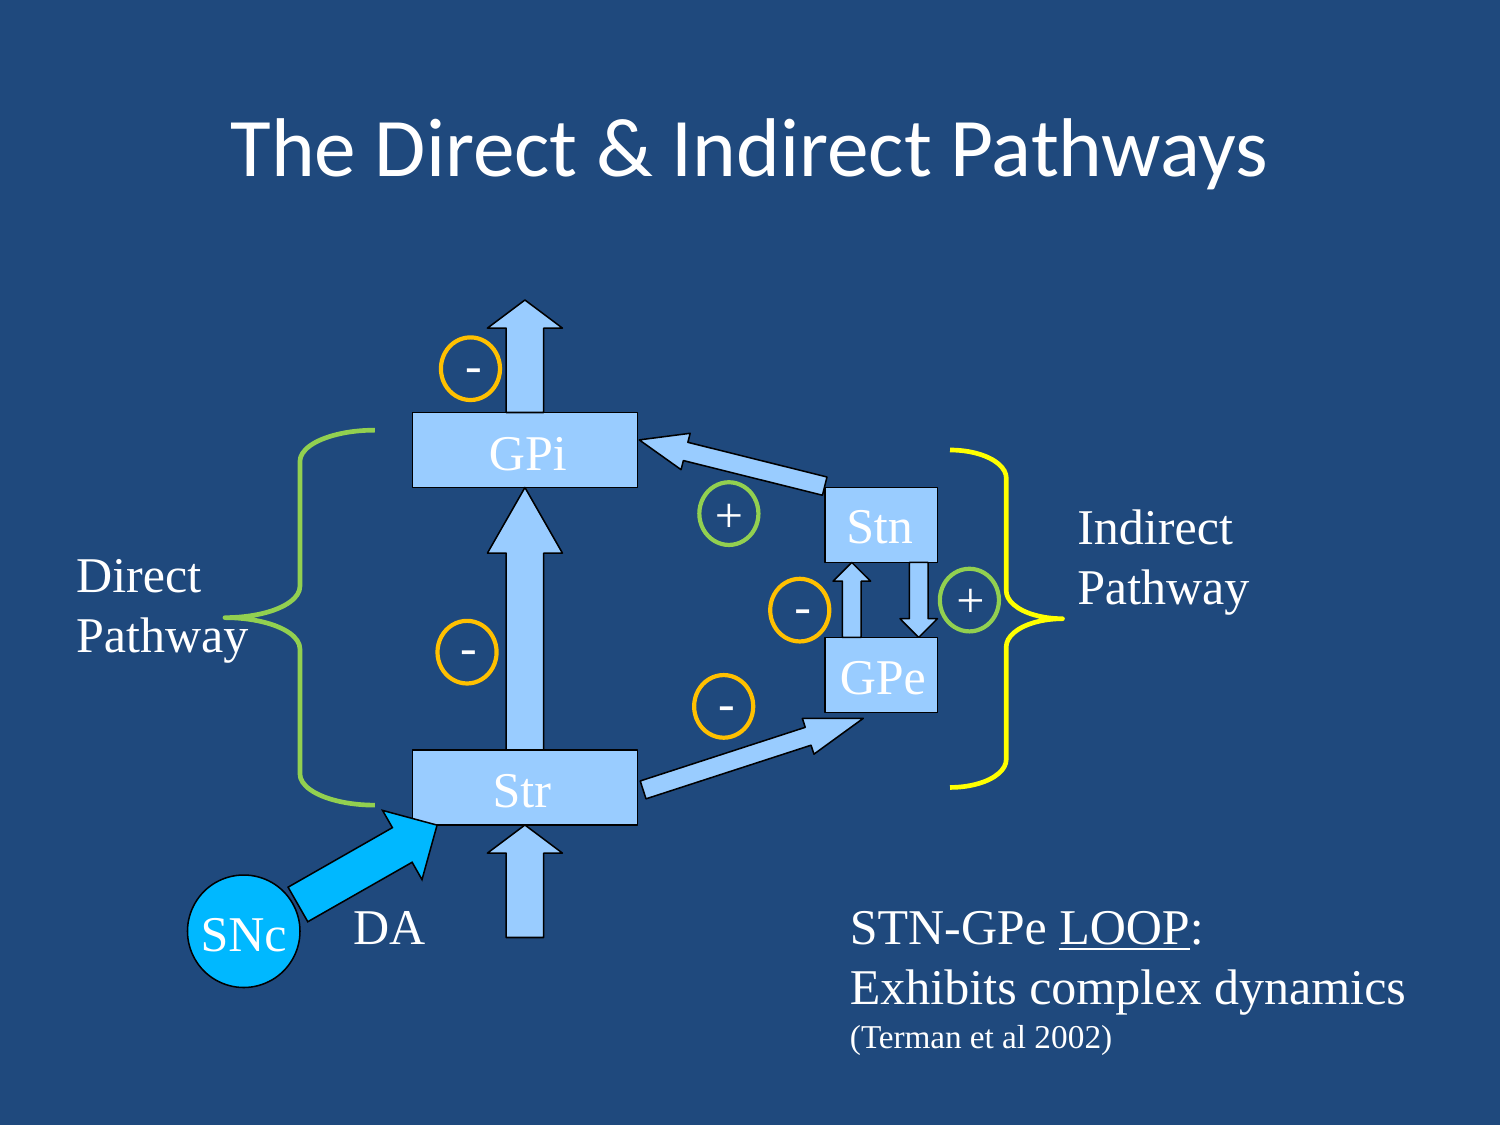

# The Direct & Indirect Pathways

-

GPi

+

Stn

Indirect
Pathway
Direct
Pathway
+

-

-

GPe
-

Str

SNc

DA
STN-GPe LOOP:
Exhibits complex dynamics
(Terman et al 2002)